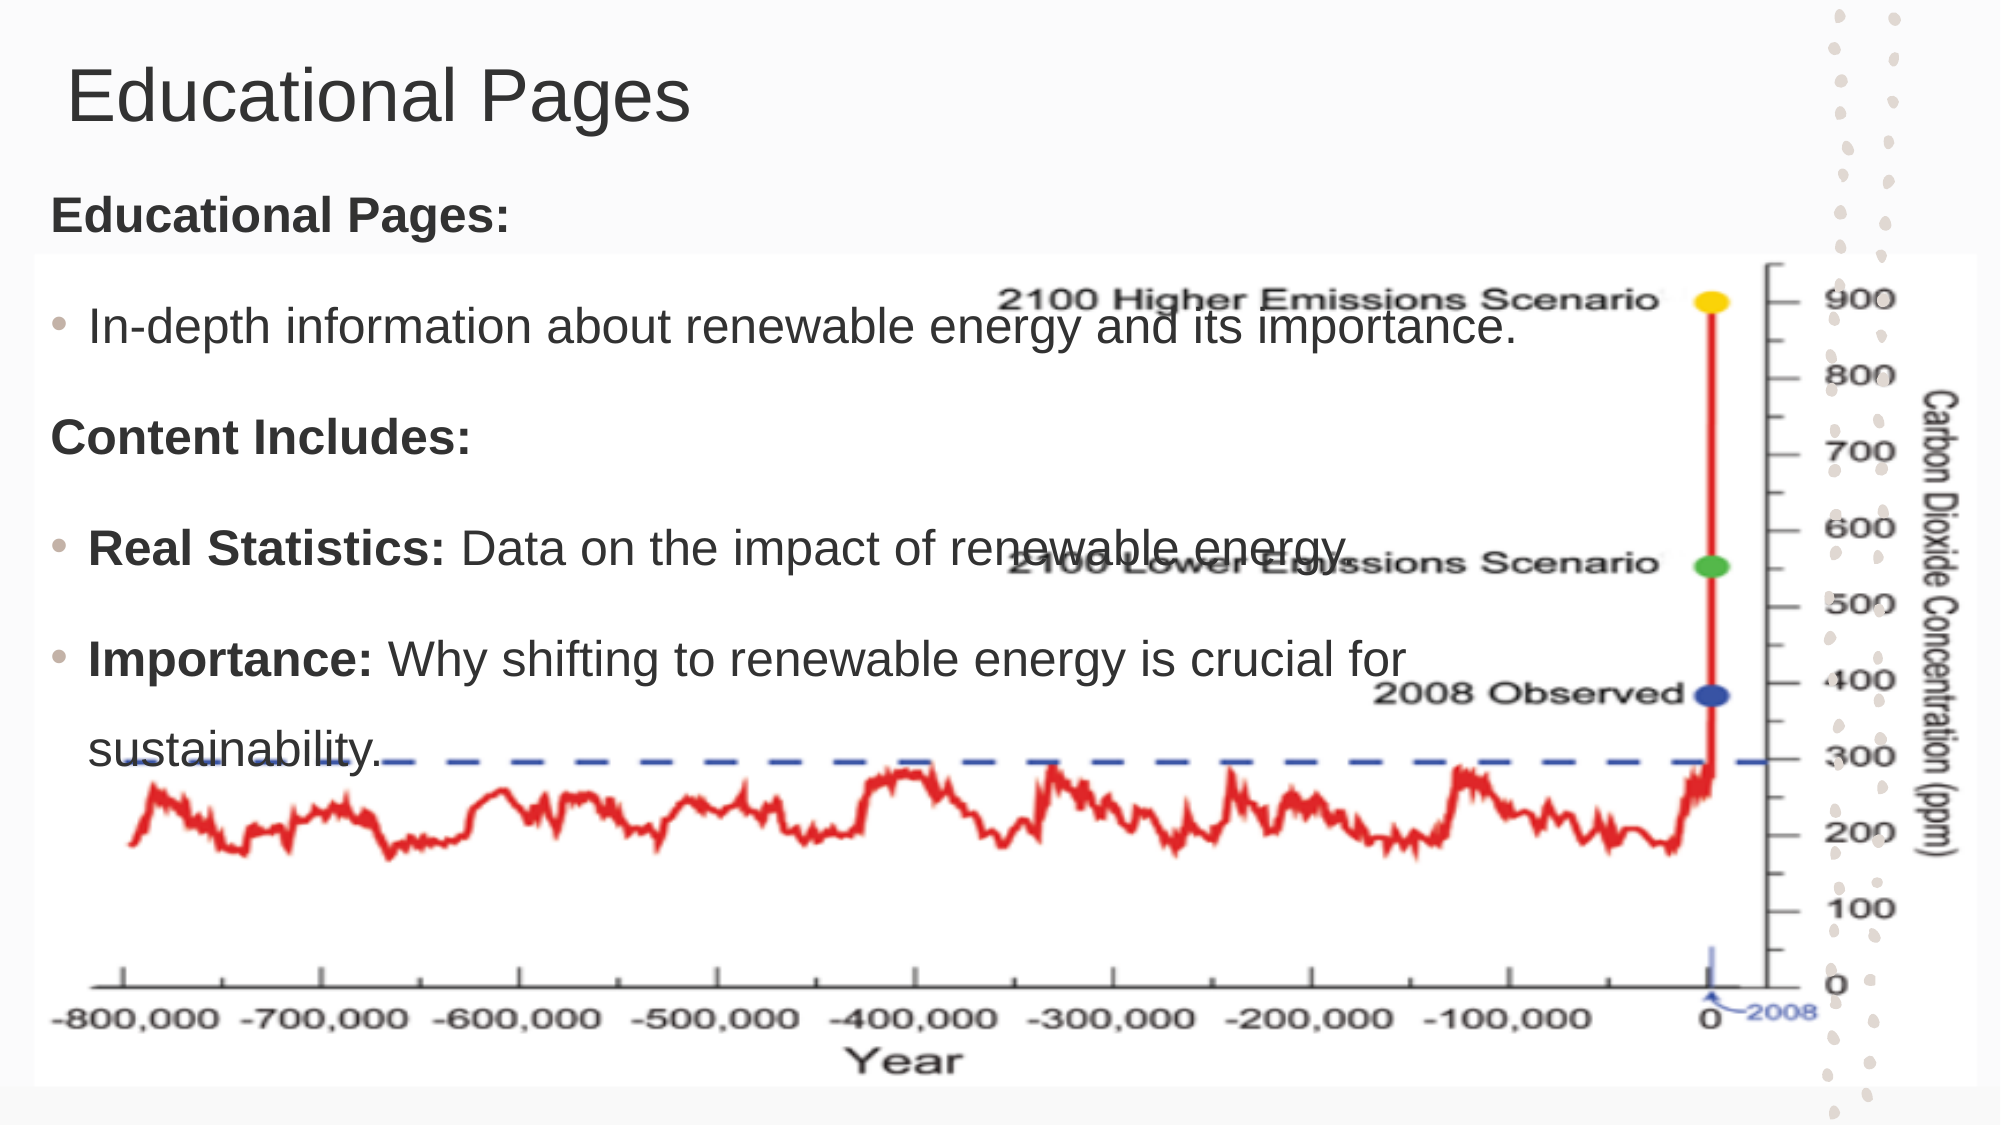

# Educational Pages
Educational Pages:
In-depth information about renewable energy and its importance.
Content Includes:
Real Statistics: Data on the impact of renewable energy.
Importance: Why shifting to renewable energy is crucial for sustainability.